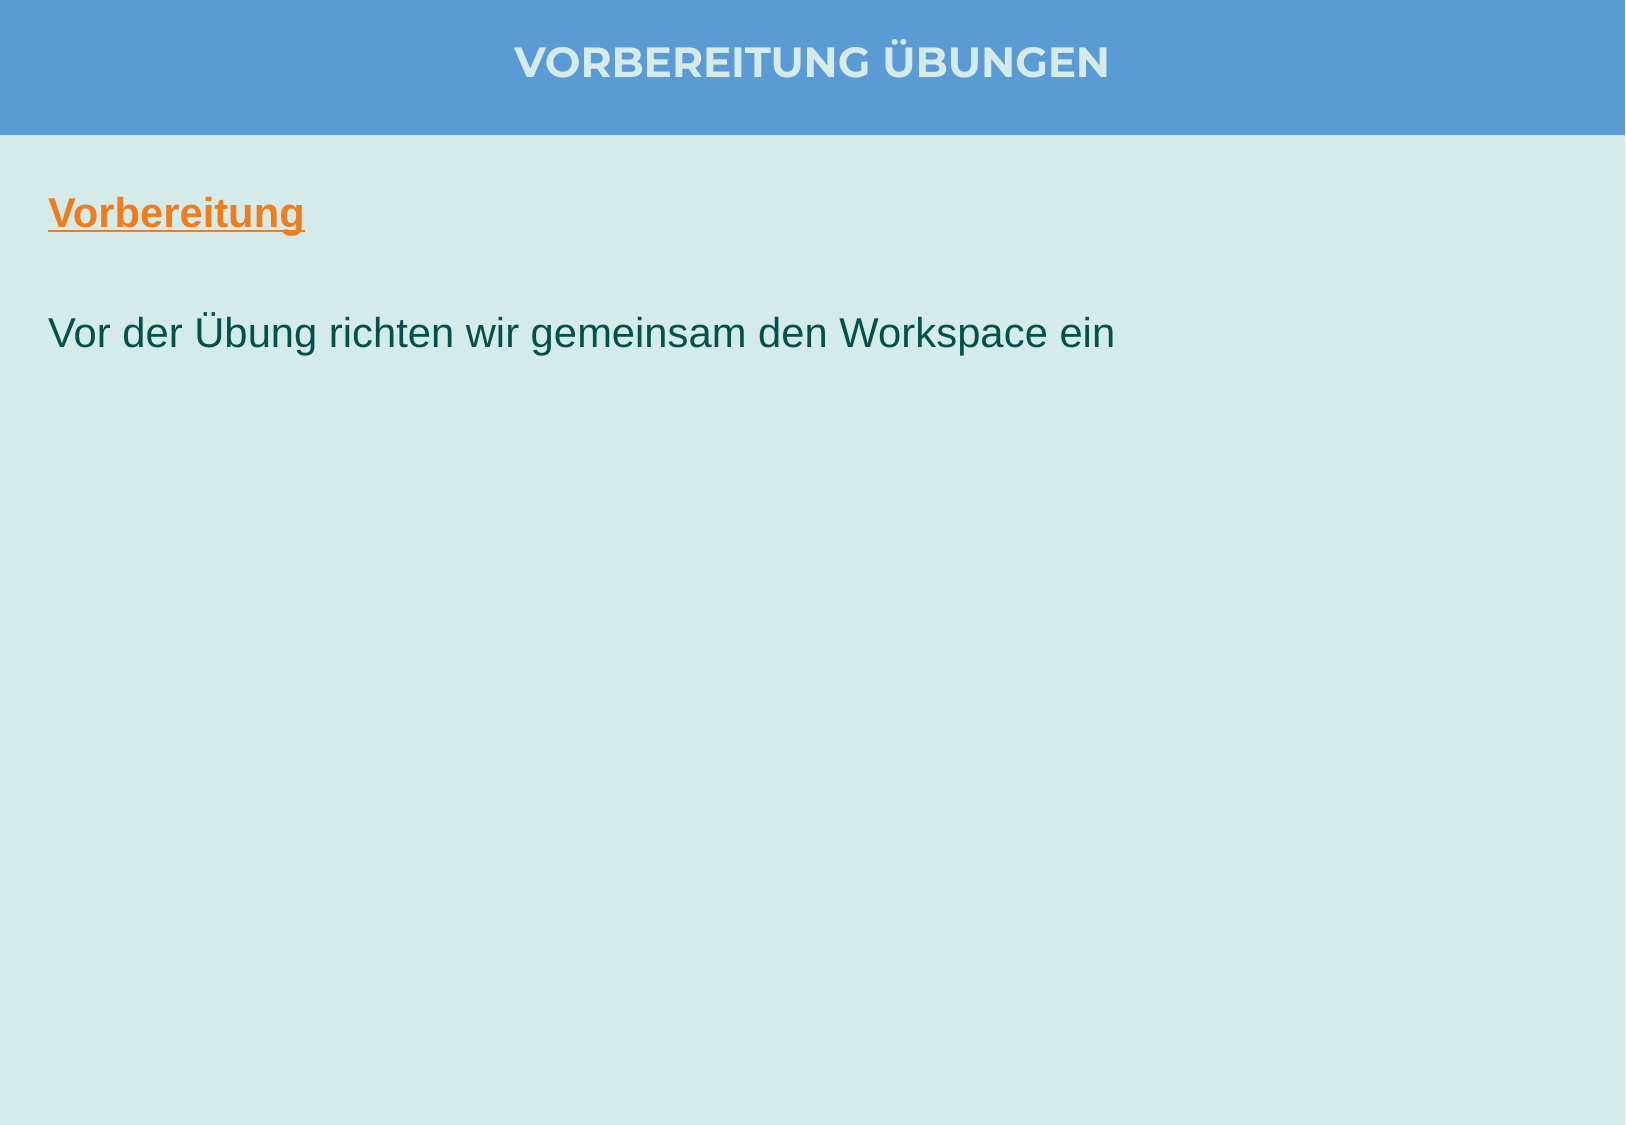

# Vorbereitung Übungen
Vorbereitung

Vor der Übung richten wir gemeinsam den Workspace ein